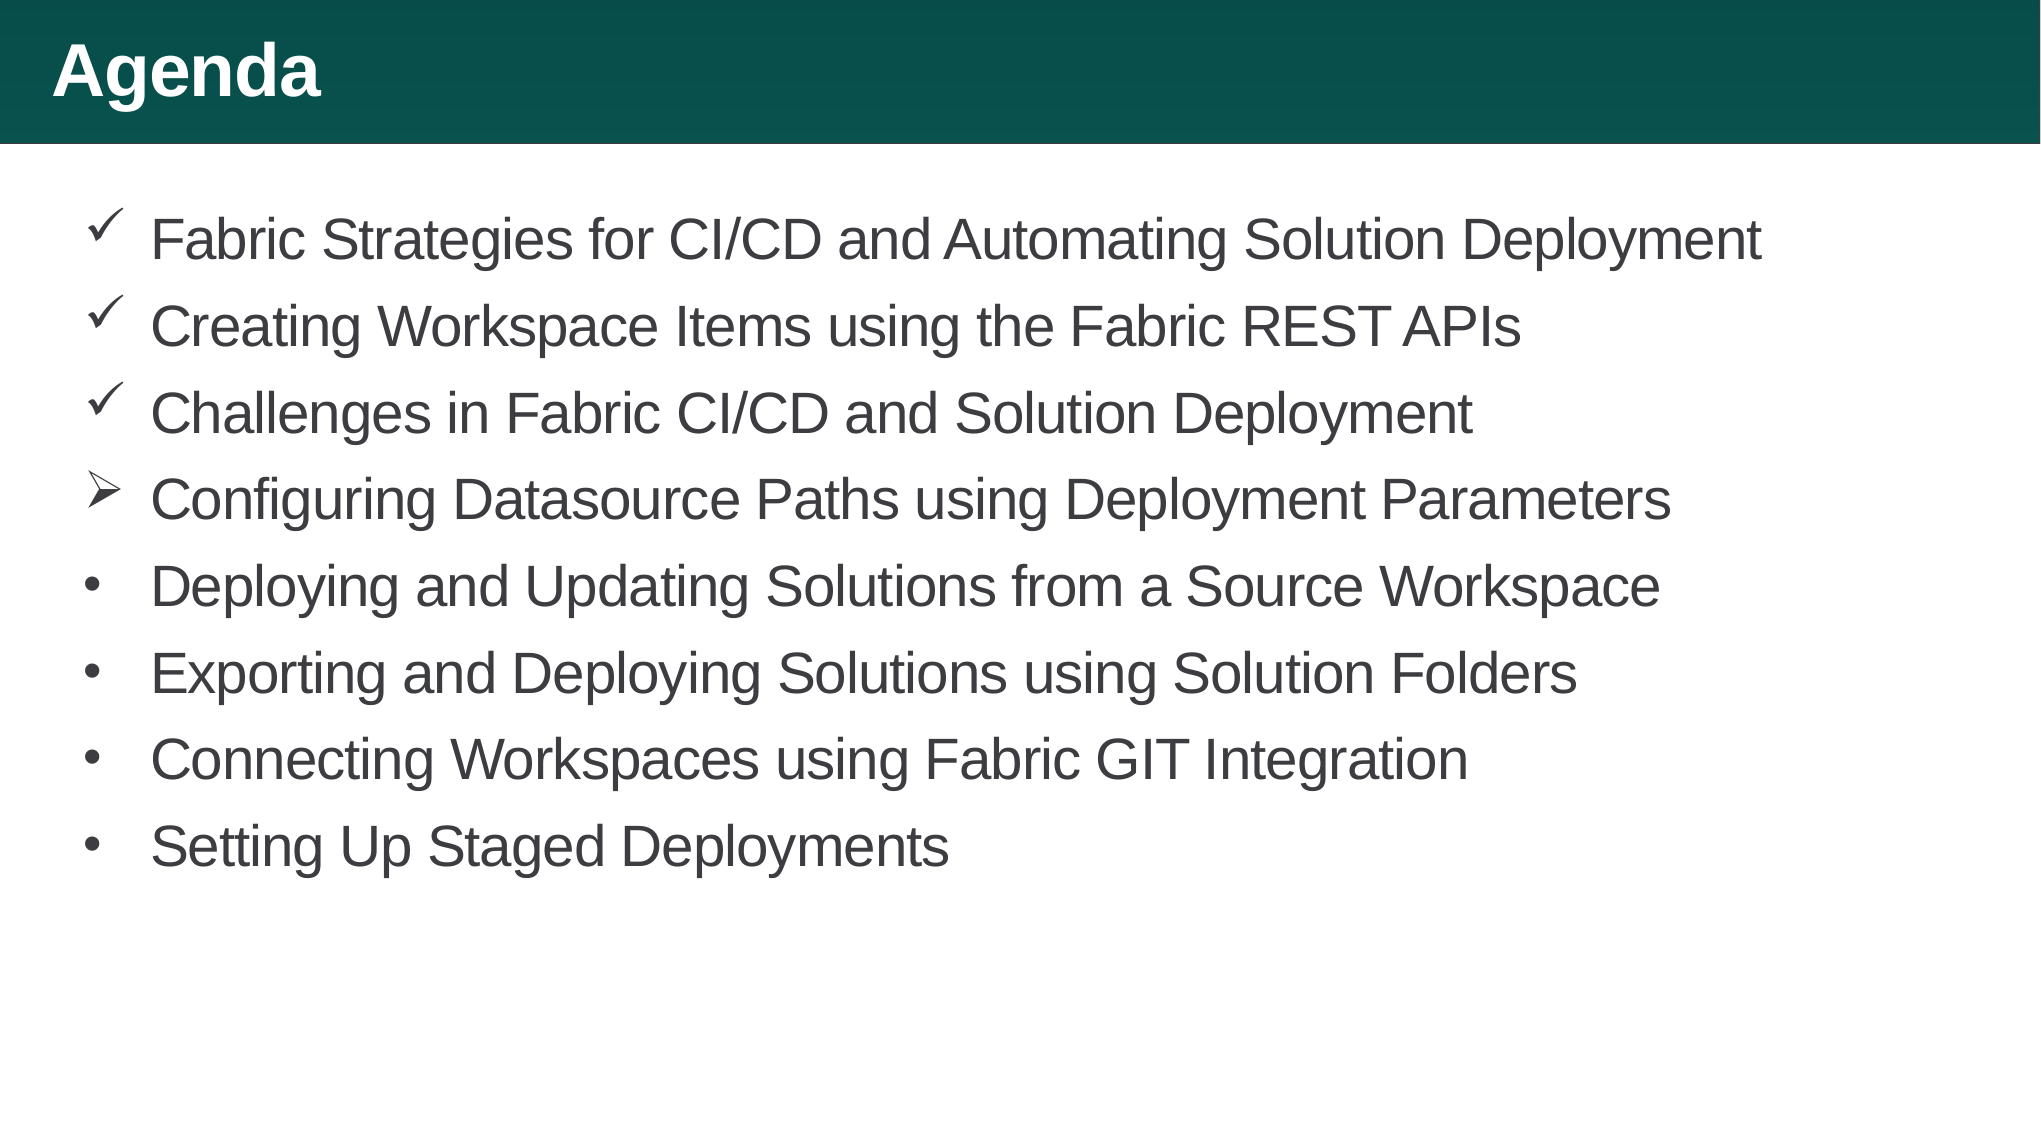

# Agenda
Fabric Strategies for CI/CD and Automating Solution Deployment
Creating Workspace Items using the Fabric REST APIs
Challenges in Fabric CI/CD and Solution Deployment
Configuring Datasource Paths using Deployment Parameters
Deploying and Updating Solutions from a Source Workspace
Exporting and Deploying Solutions using Solution Folders
Connecting Workspaces using Fabric GIT Integration
Setting Up Staged Deployments